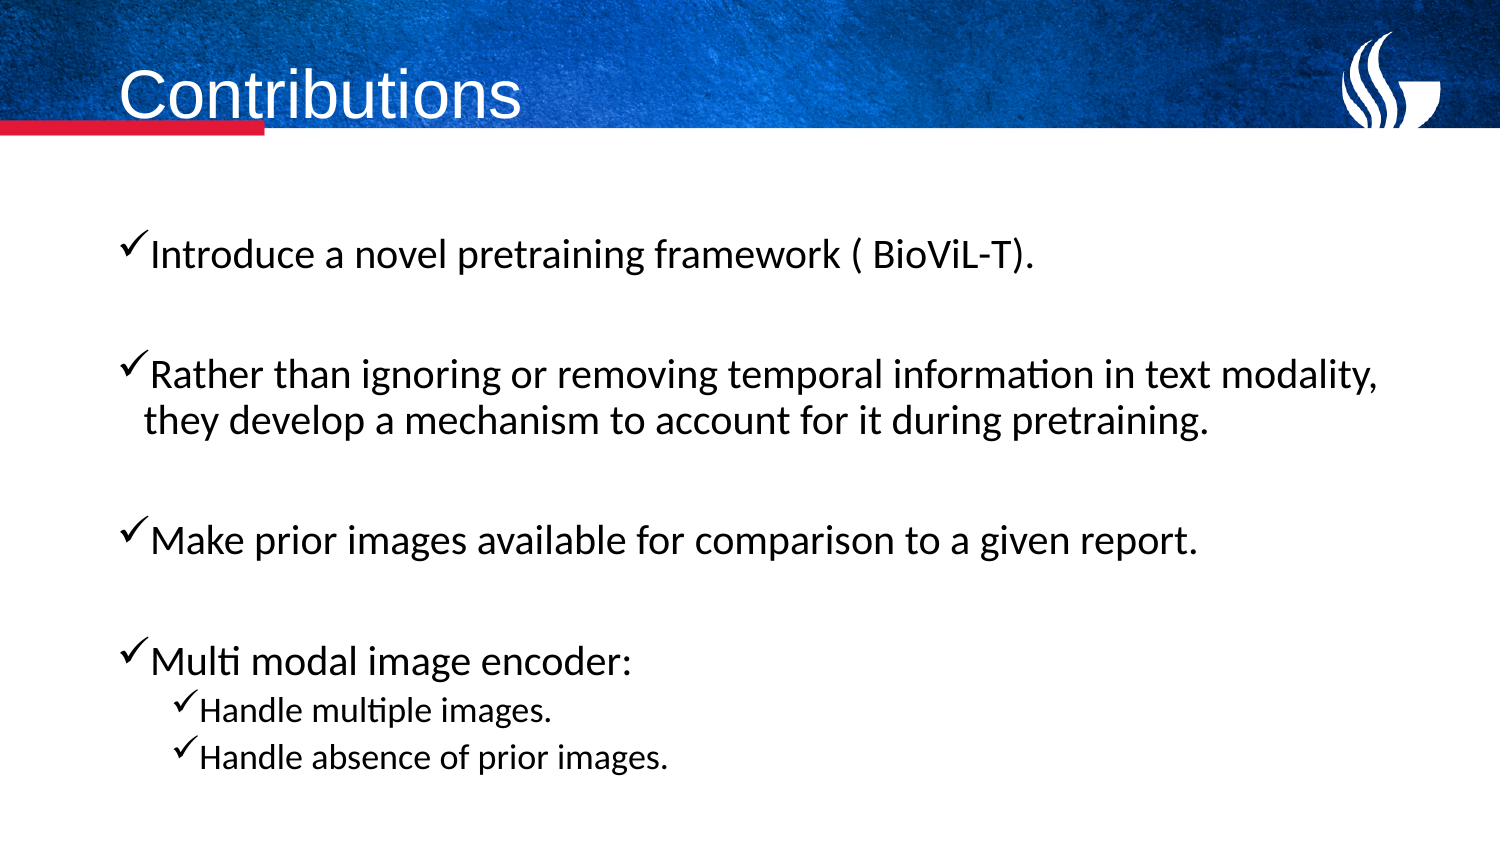

# Contributions
Introduce a novel pretraining framework ( BioViL-T).

Rather than ignoring or removing temporal information in text modality, they develop a mechanism to account for it during pretraining.

Make prior images available for comparison to a given report.

Multi modal image encoder:
Handle multiple images.
Handle absence of prior images.

6